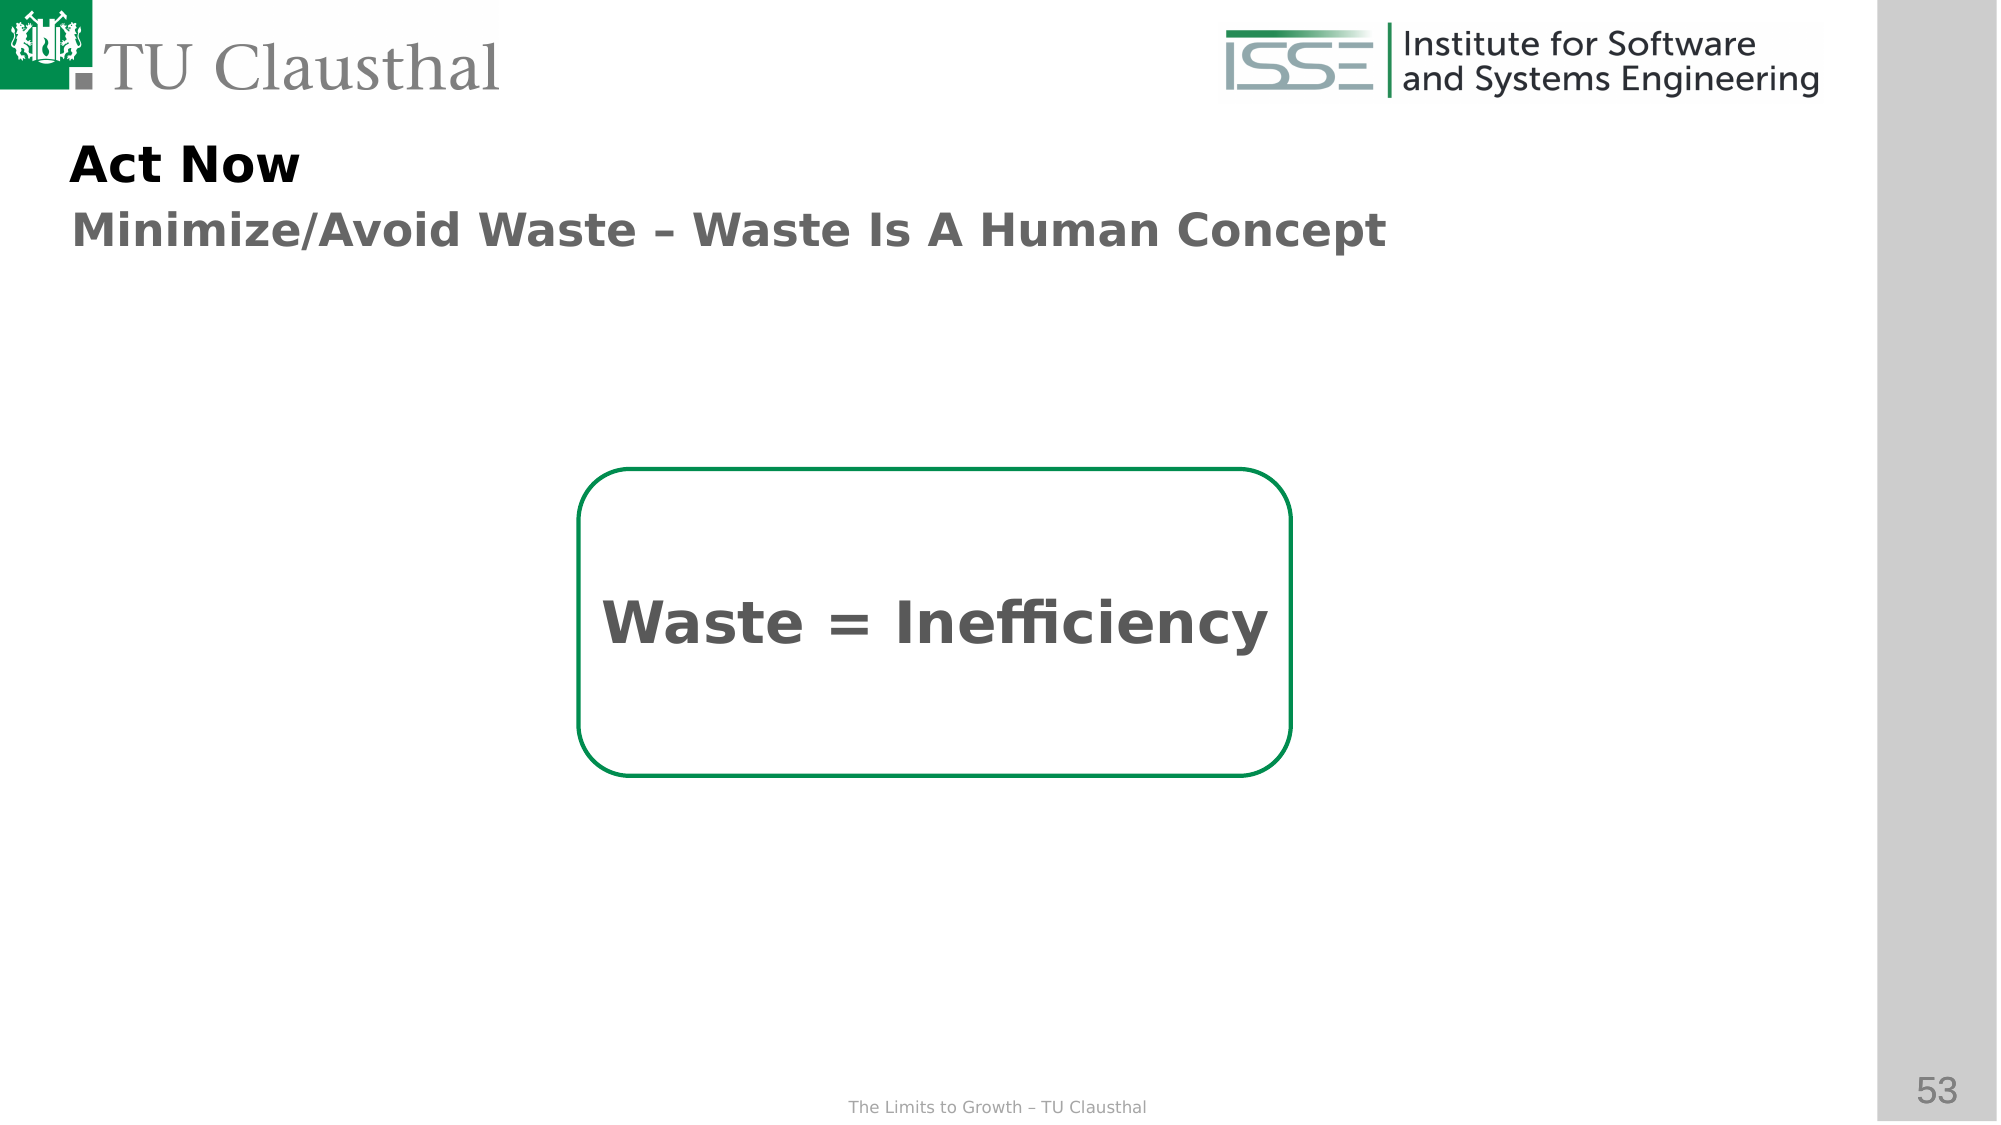

Act Now

Minimize/Avoid Waste – Waste Is A Human Concept
Waste = Inefficiency